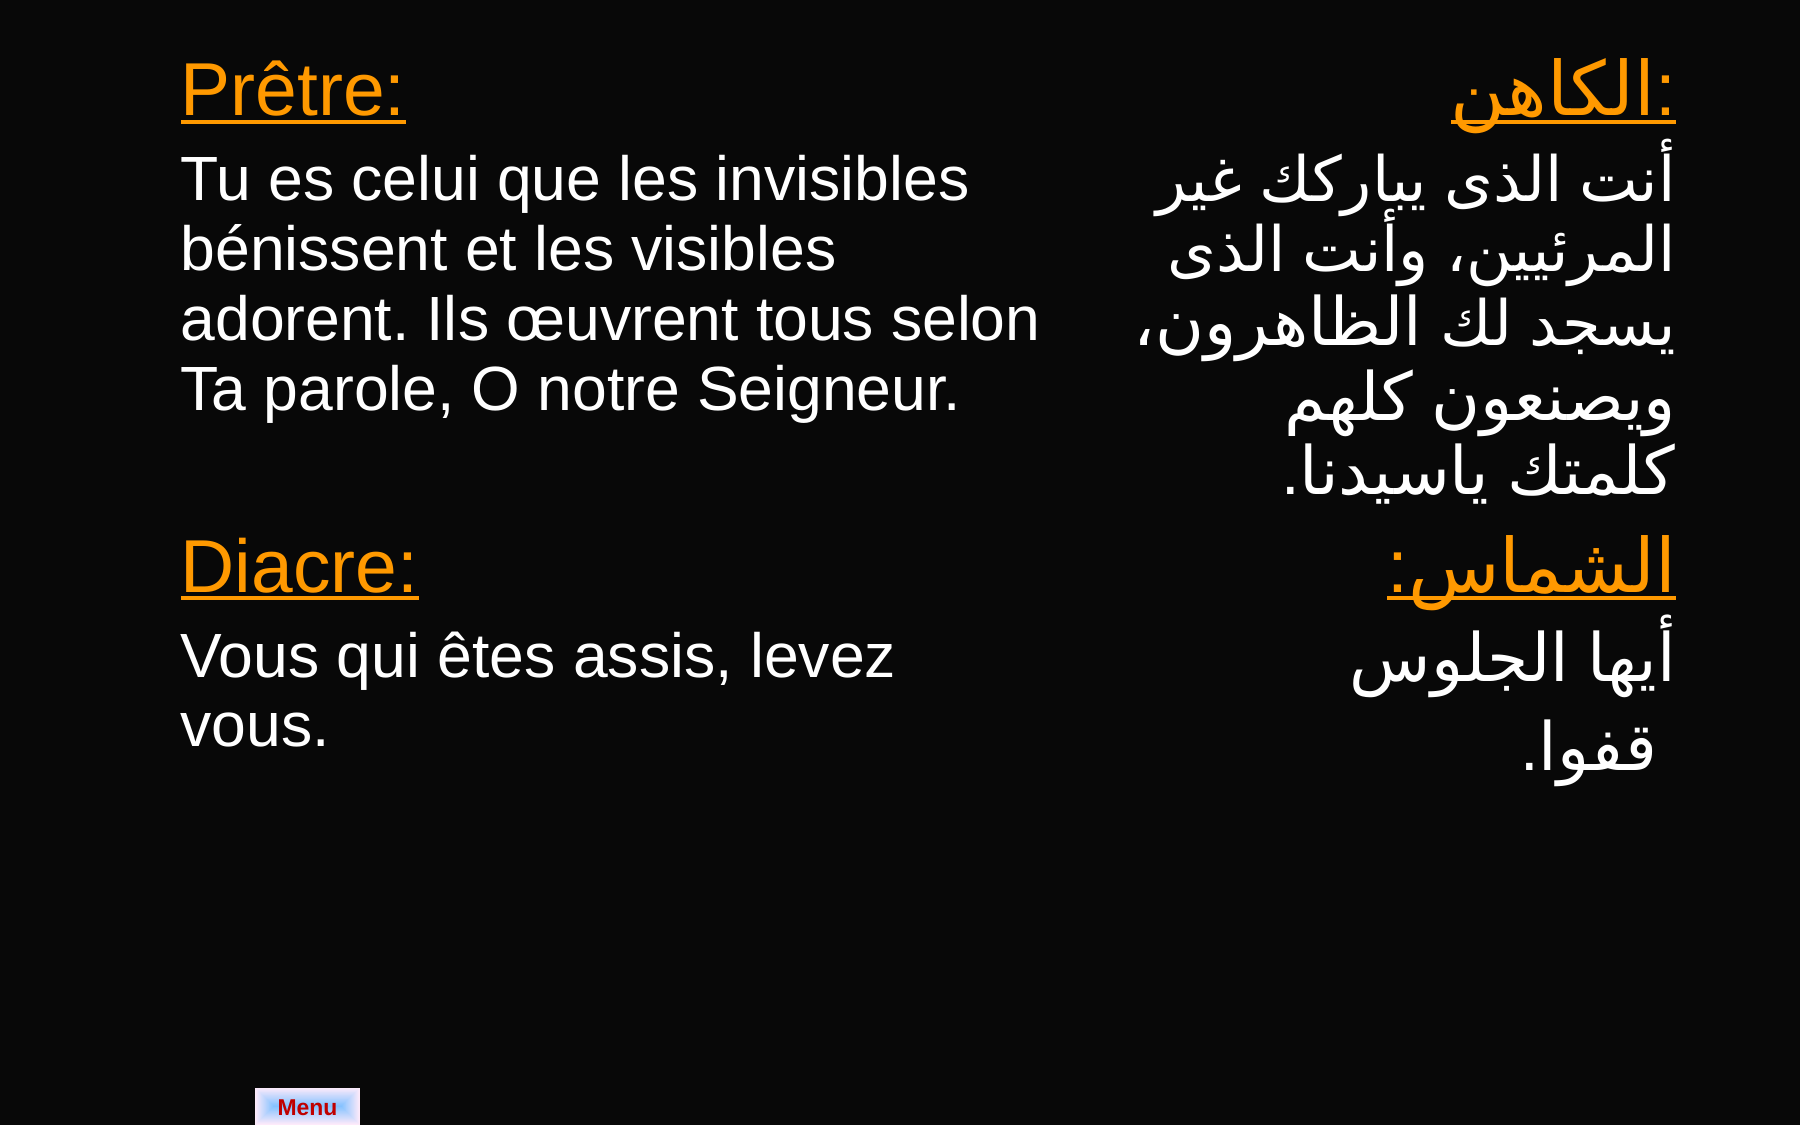

| Prêtre: Tu es celui que les invisibles bénissent et les visibles adorent. Ils œuvrent tous selon Ta parole, O notre Seigneur. | الكاهن: أنت الذى يباركك غير المرئيين، وأنت الذى يسجد لك الظاهرون، ويصنعون كلهم كلمتك ياسيدنا. |
| --- | --- |
| Diacre: Vous qui êtes assis, levez vous. | الشماس: أيها الجلوس قفوا. |

Menu